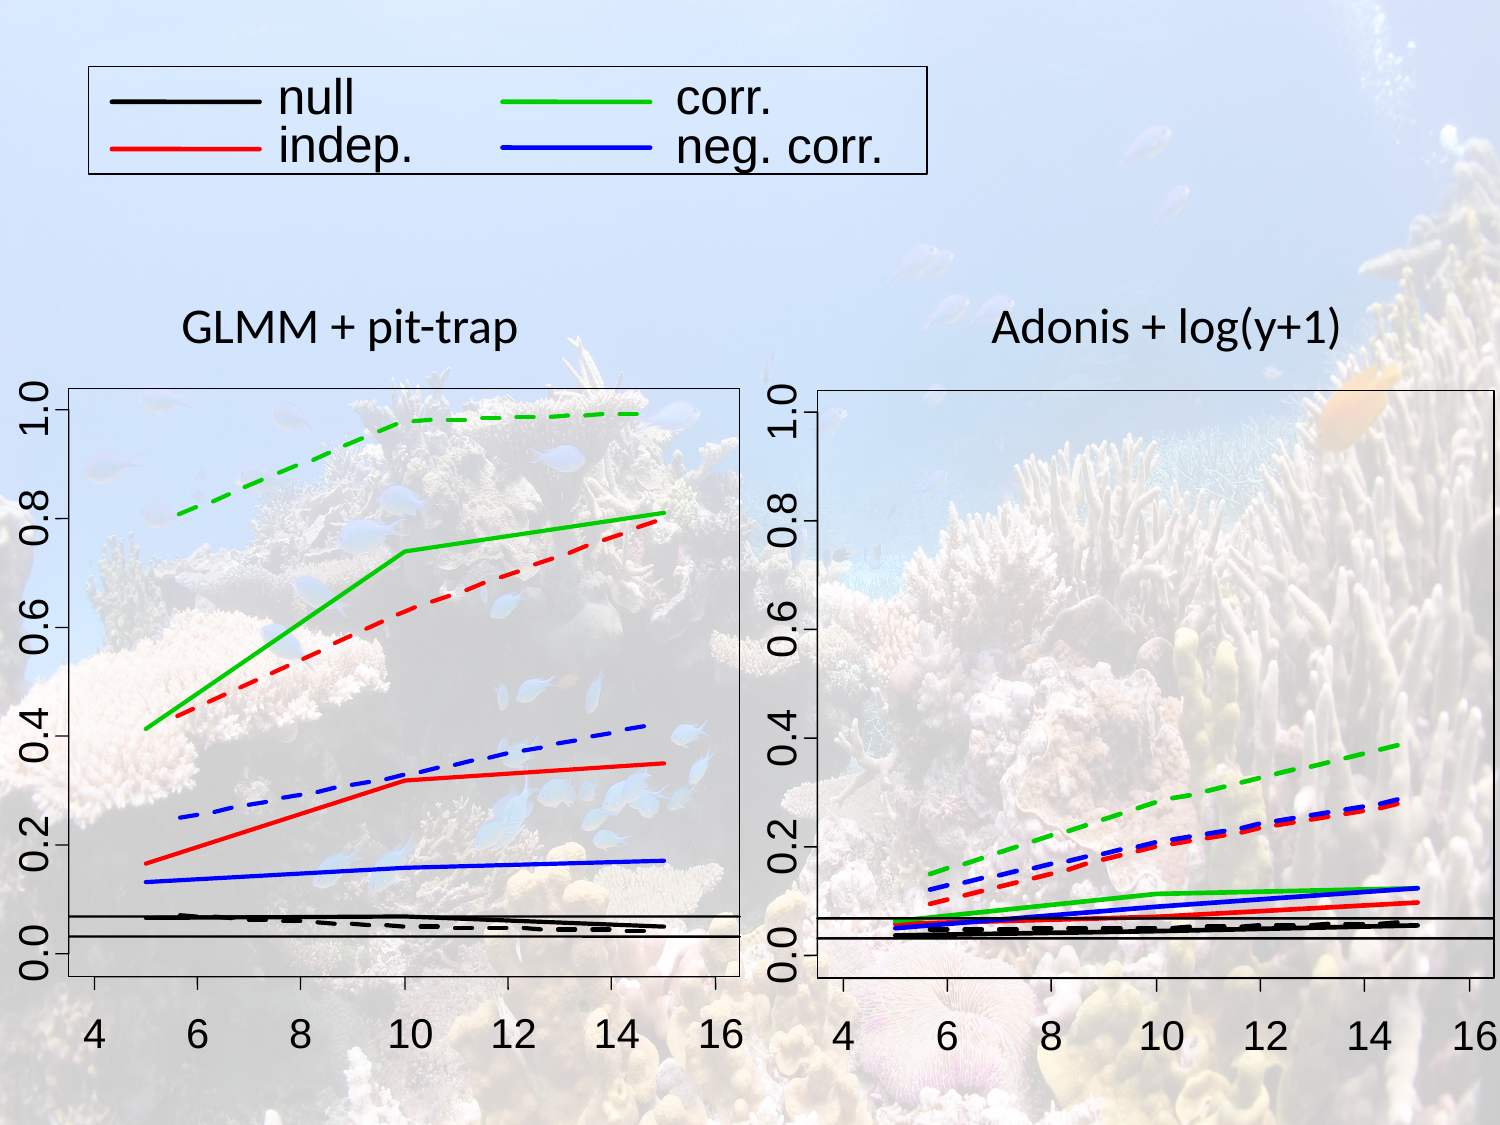

null
corr.

indep.
neg. corr.

GLMM + pit-trap
1.0

0.8

0.6

0.4

0.2

0.0

4
6
8
10
12
14
16
Adonis + log(y+1)
1.0

0.8

0.6

0.4

0.2

0.0

4
6
8
10
12
14
16